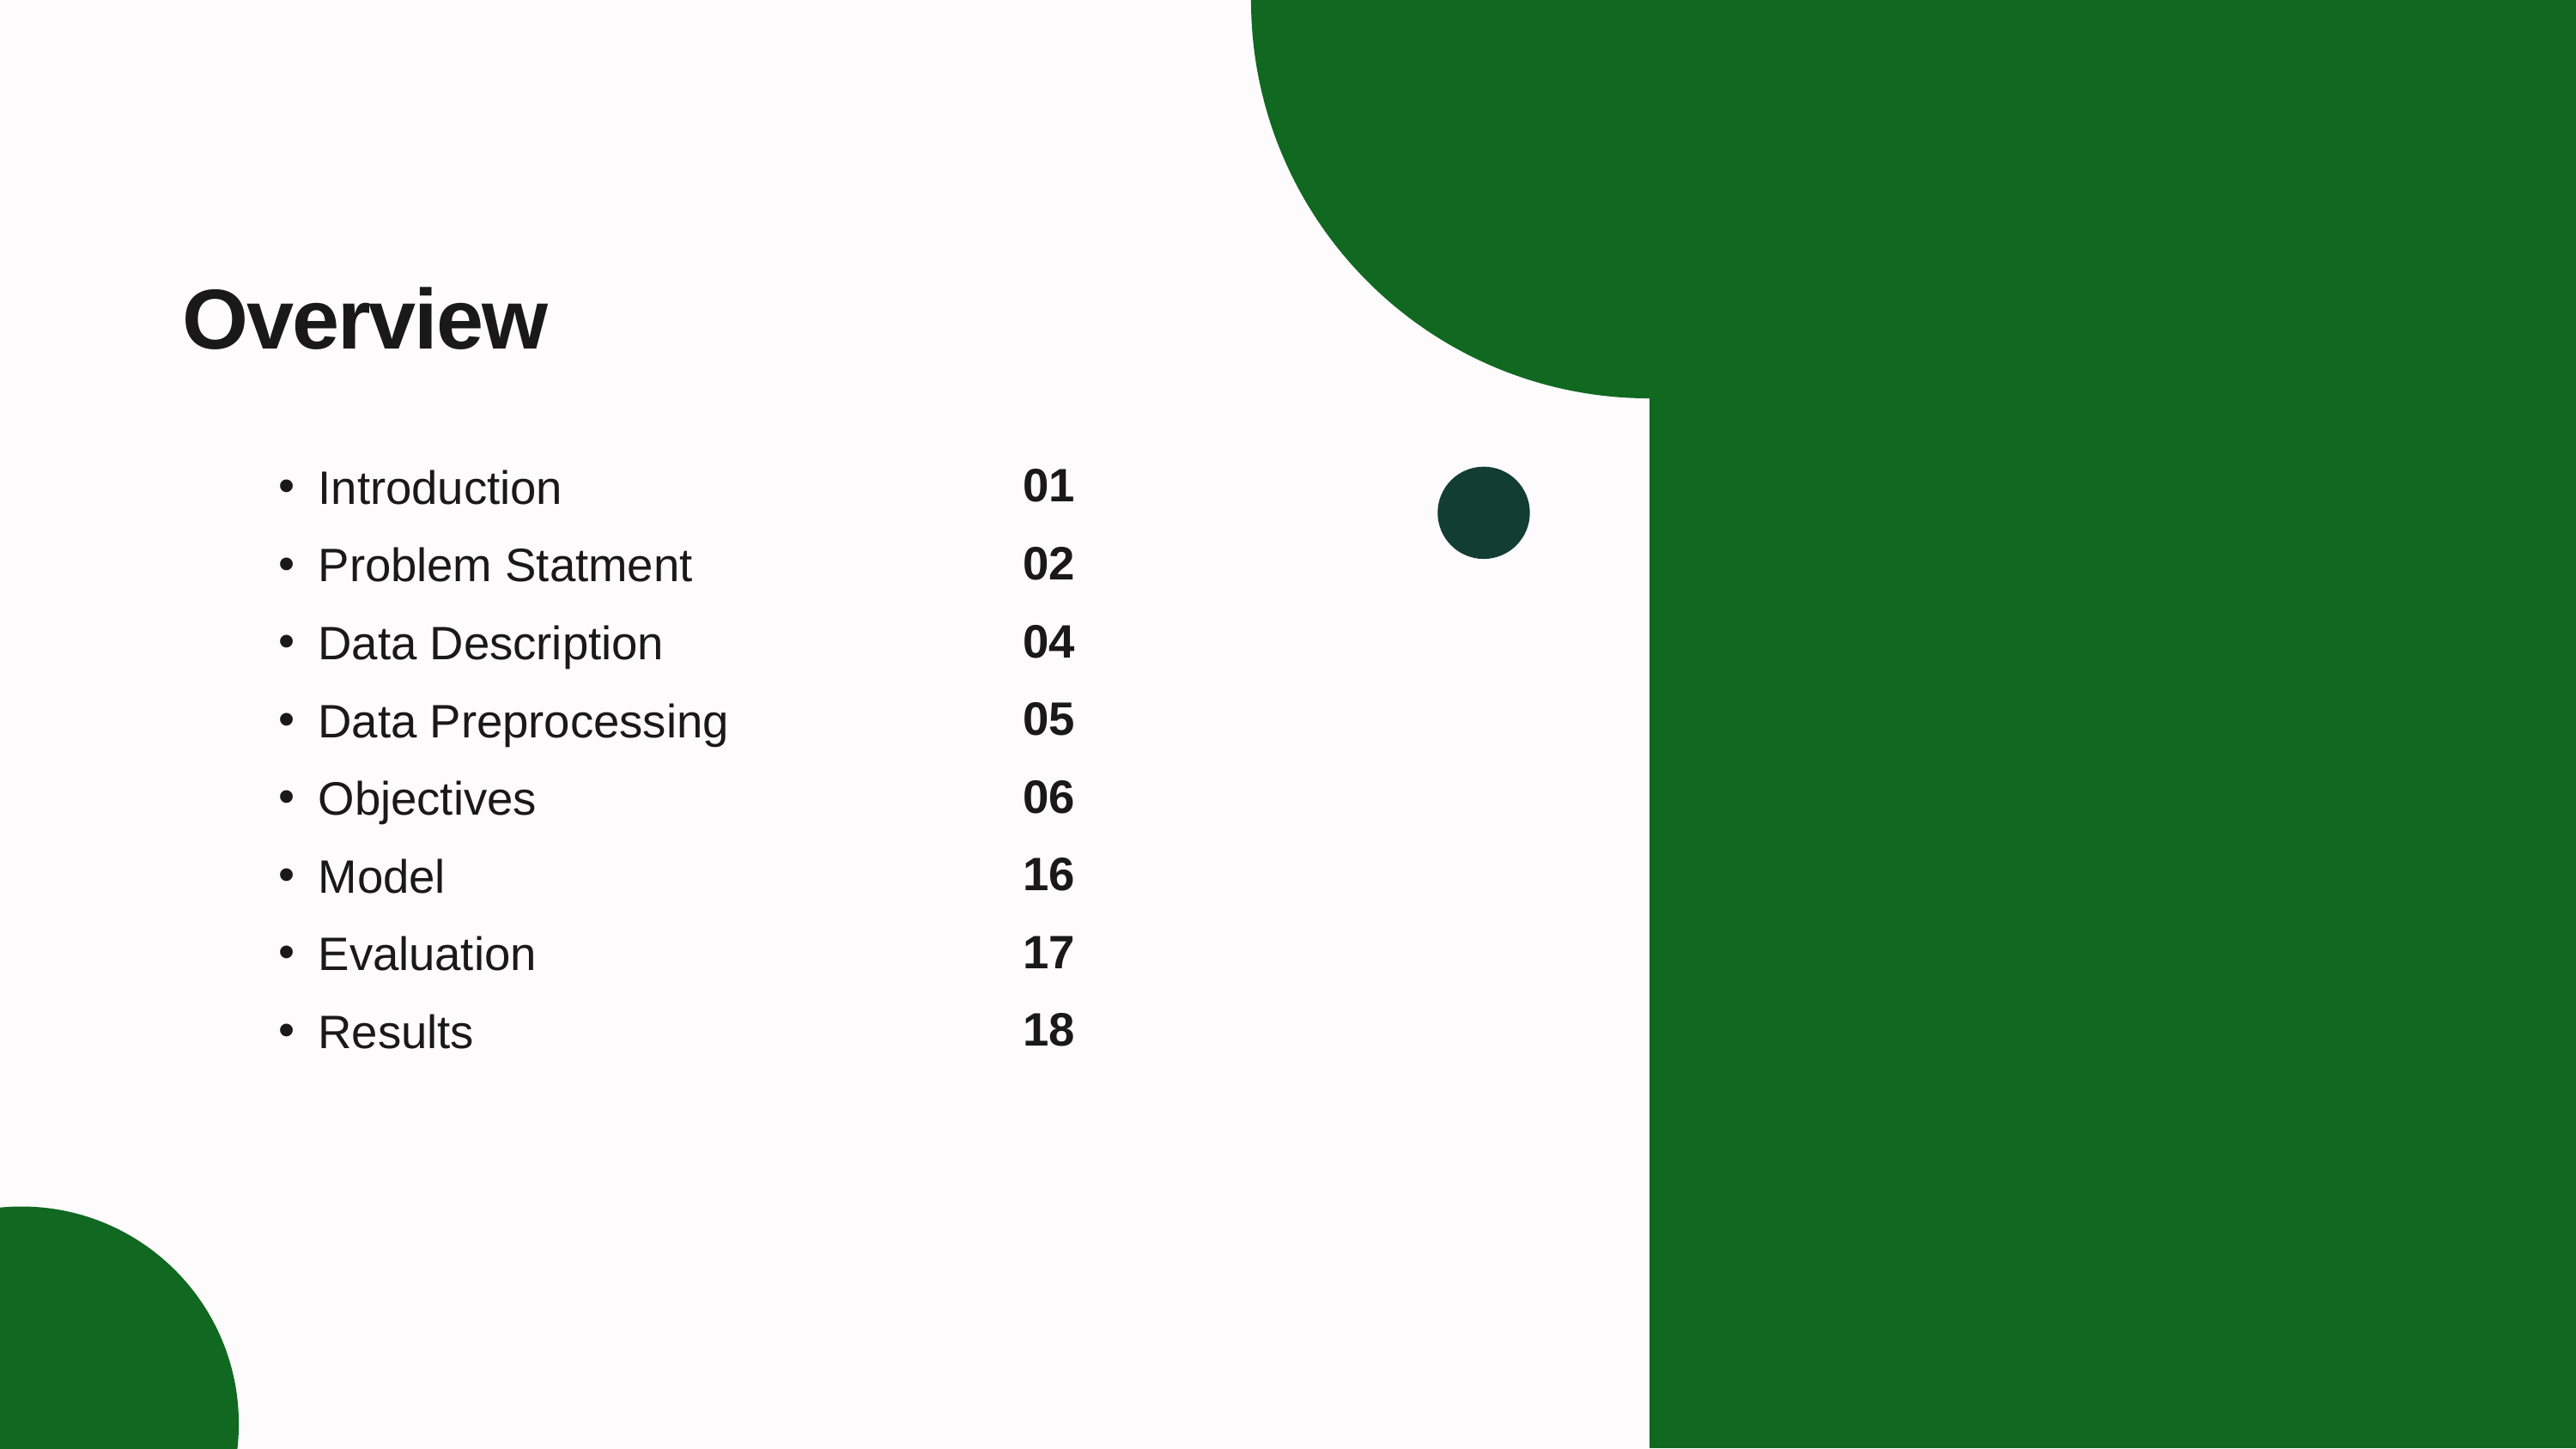

Overview
01
02
04
05
06
16
17
18

Introduction
Problem Statment
Data Description
Data Preprocessing
Objectives
Model
Evaluation
Results